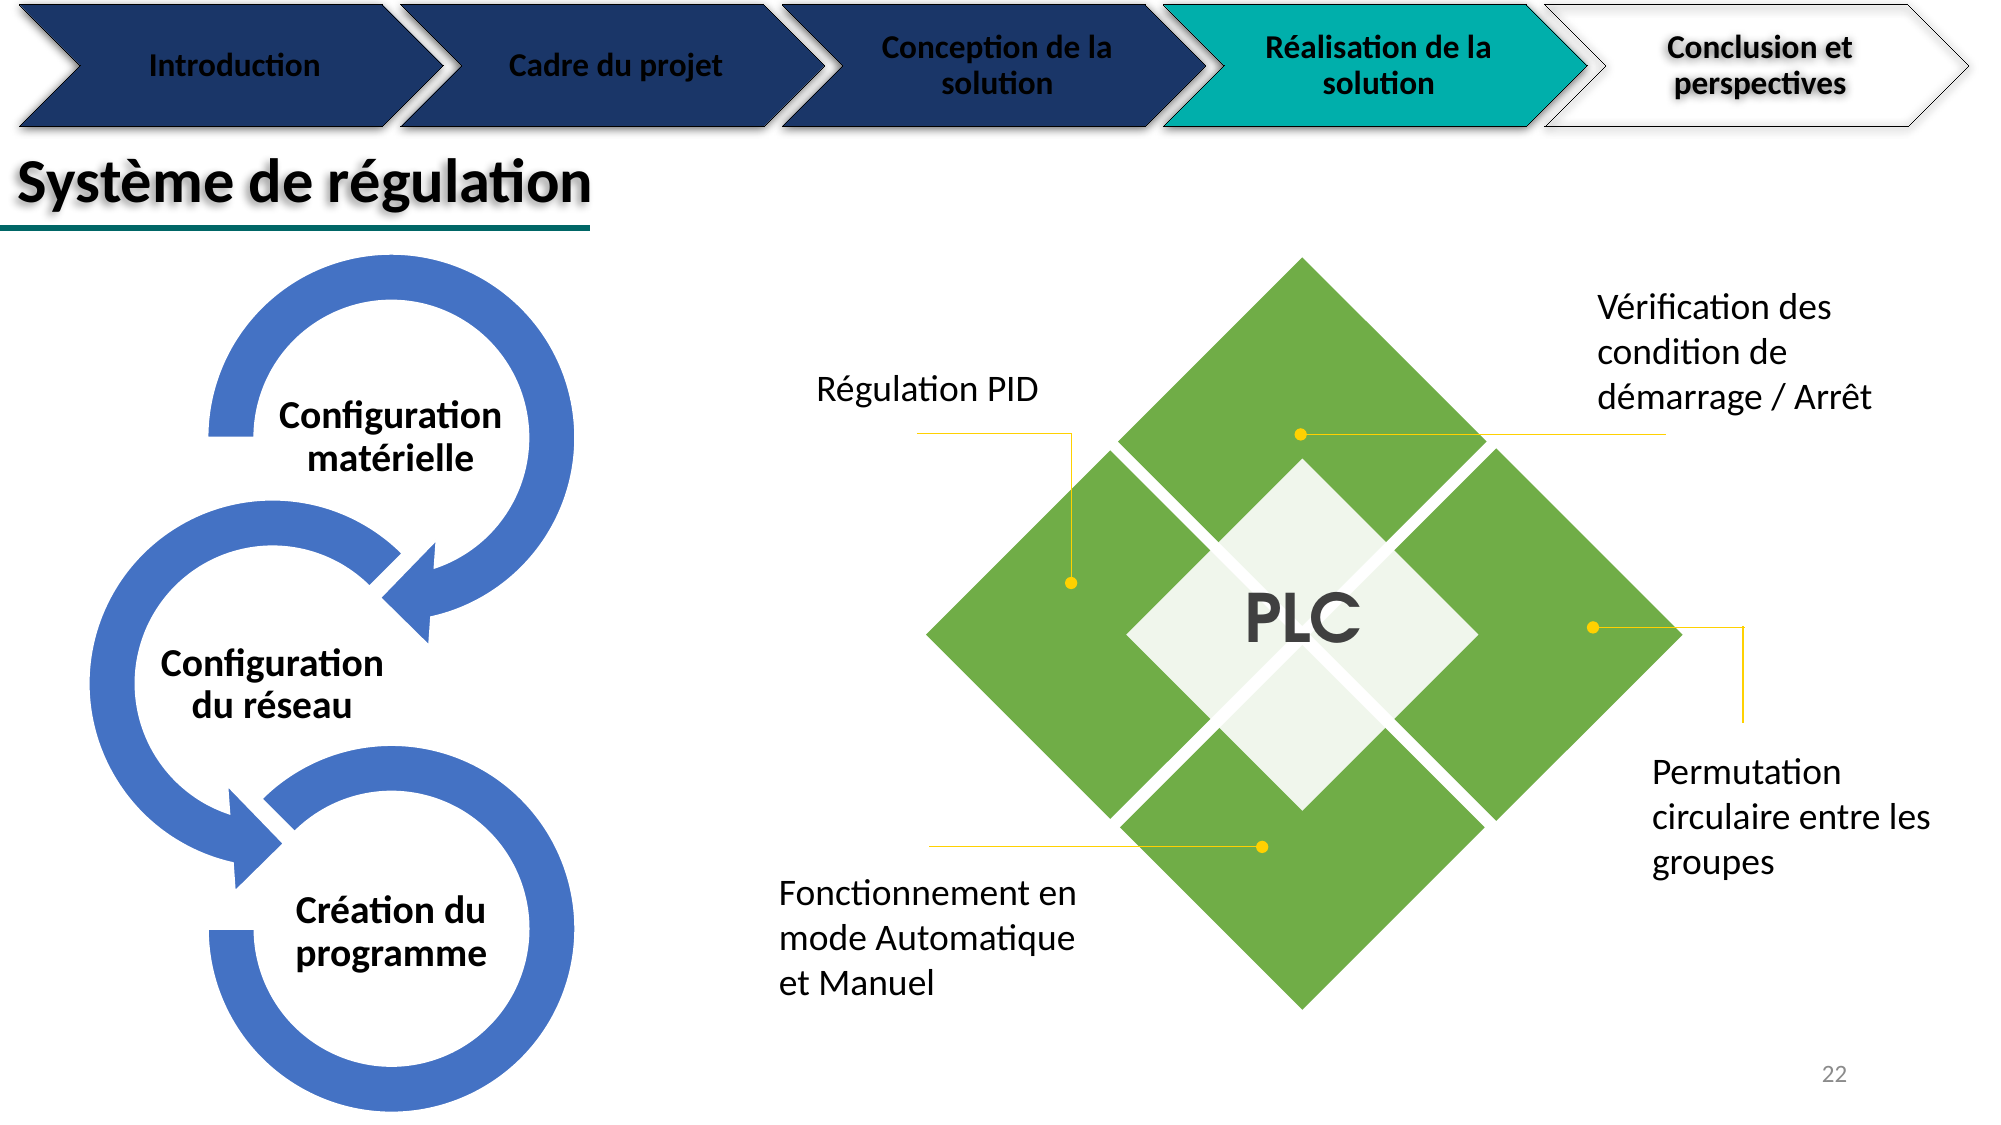

Introduction
Cadre du projet
Conception de la solution
Réalisation de la solution
Conclusion et perspectives
Système de régulation

Vérification des condition de démarrage / Arrêt

Régulation PID
Configuration matérielle

PLC
Configuration du réseau

Permutation circulaire entre les groupes

Fonctionnement en mode Automatique et Manuel
Création du programme
22